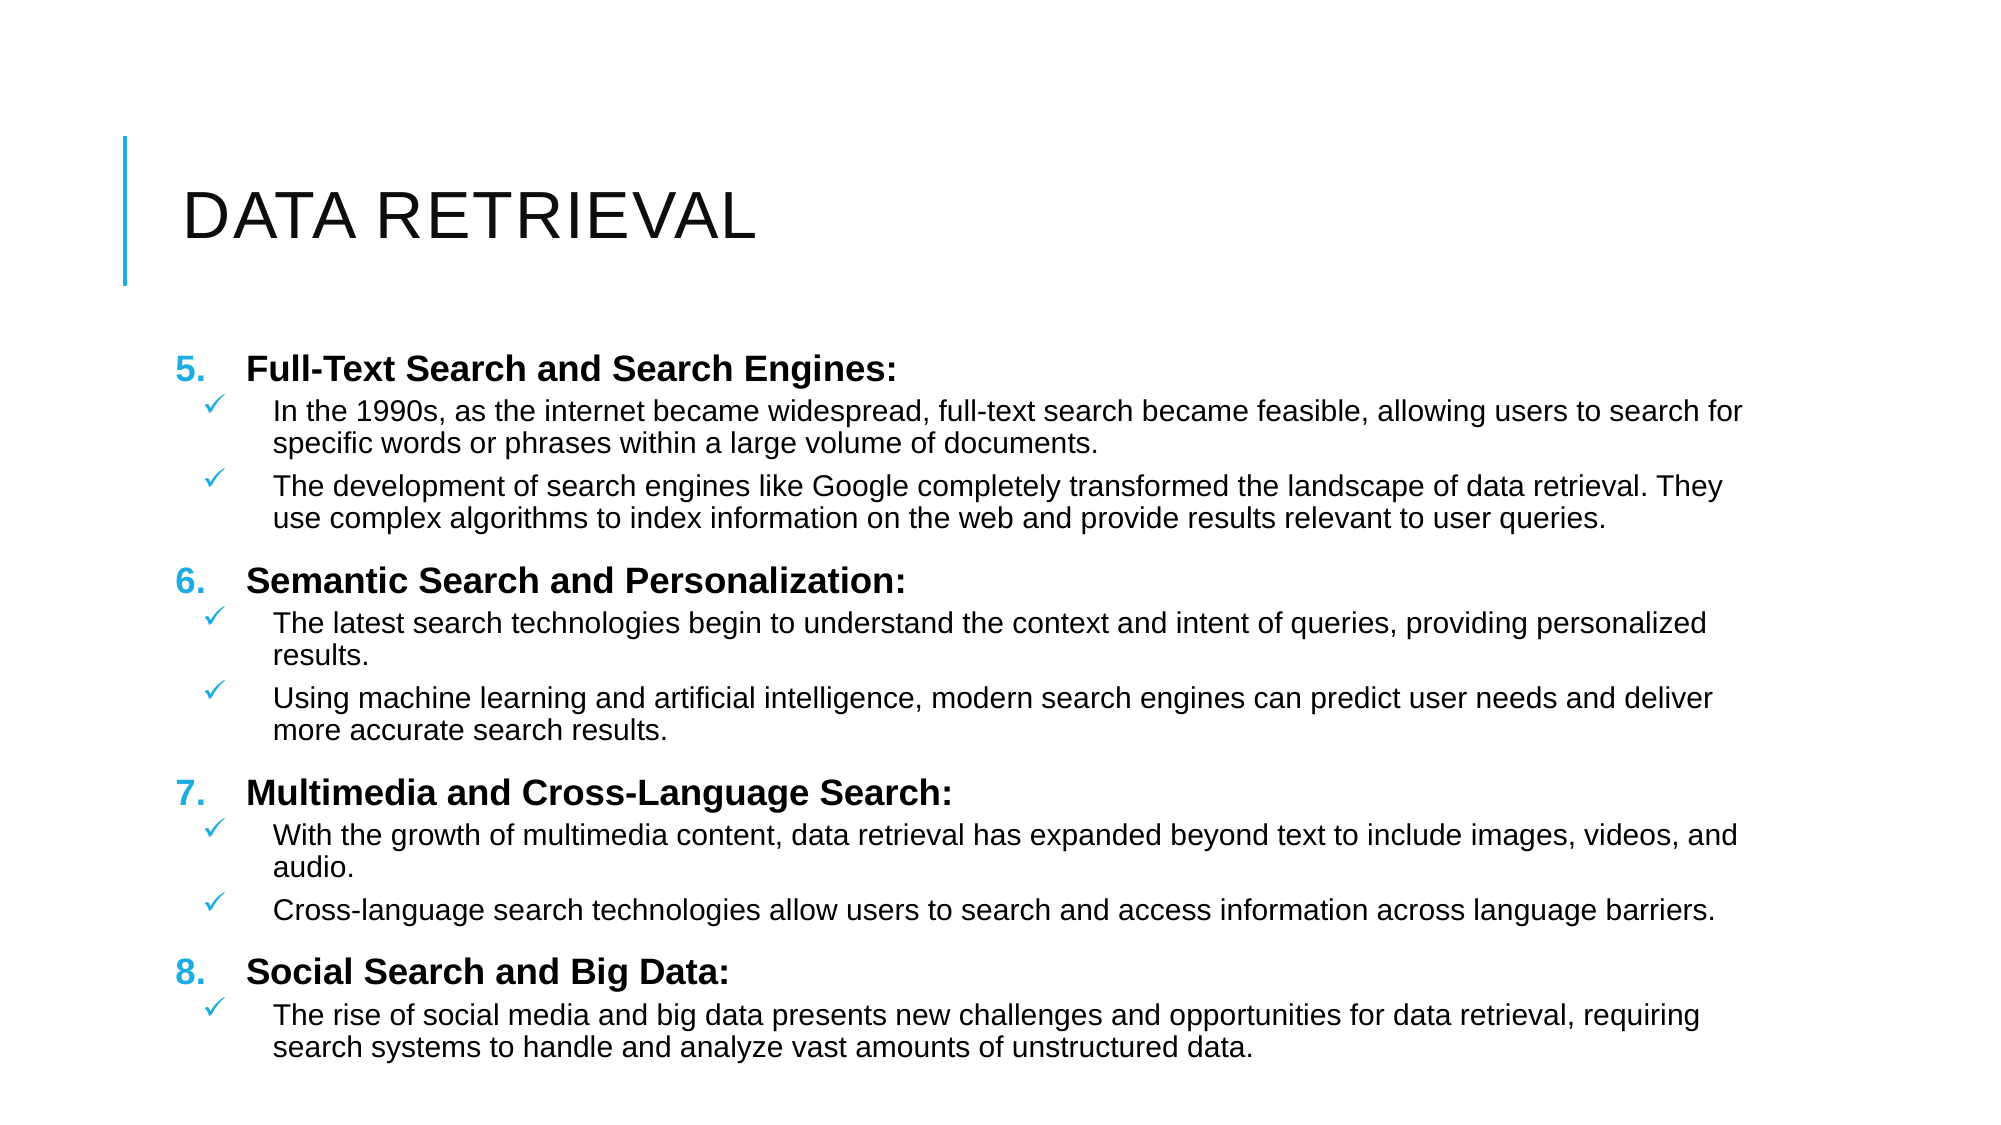

# data retrieval
Full-Text Search and Search Engines:
In the 1990s, as the internet became widespread, full-text search became feasible, allowing users to search for specific words or phrases within a large volume of documents.
The development of search engines like Google completely transformed the landscape of data retrieval. They use complex algorithms to index information on the web and provide results relevant to user queries.
Semantic Search and Personalization:
The latest search technologies begin to understand the context and intent of queries, providing personalized results.
Using machine learning and artificial intelligence, modern search engines can predict user needs and deliver more accurate search results.
Multimedia and Cross-Language Search:
With the growth of multimedia content, data retrieval has expanded beyond text to include images, videos, and audio.
Cross-language search technologies allow users to search and access information across language barriers.
Social Search and Big Data:
The rise of social media and big data presents new challenges and opportunities for data retrieval, requiring search systems to handle and analyze vast amounts of unstructured data.